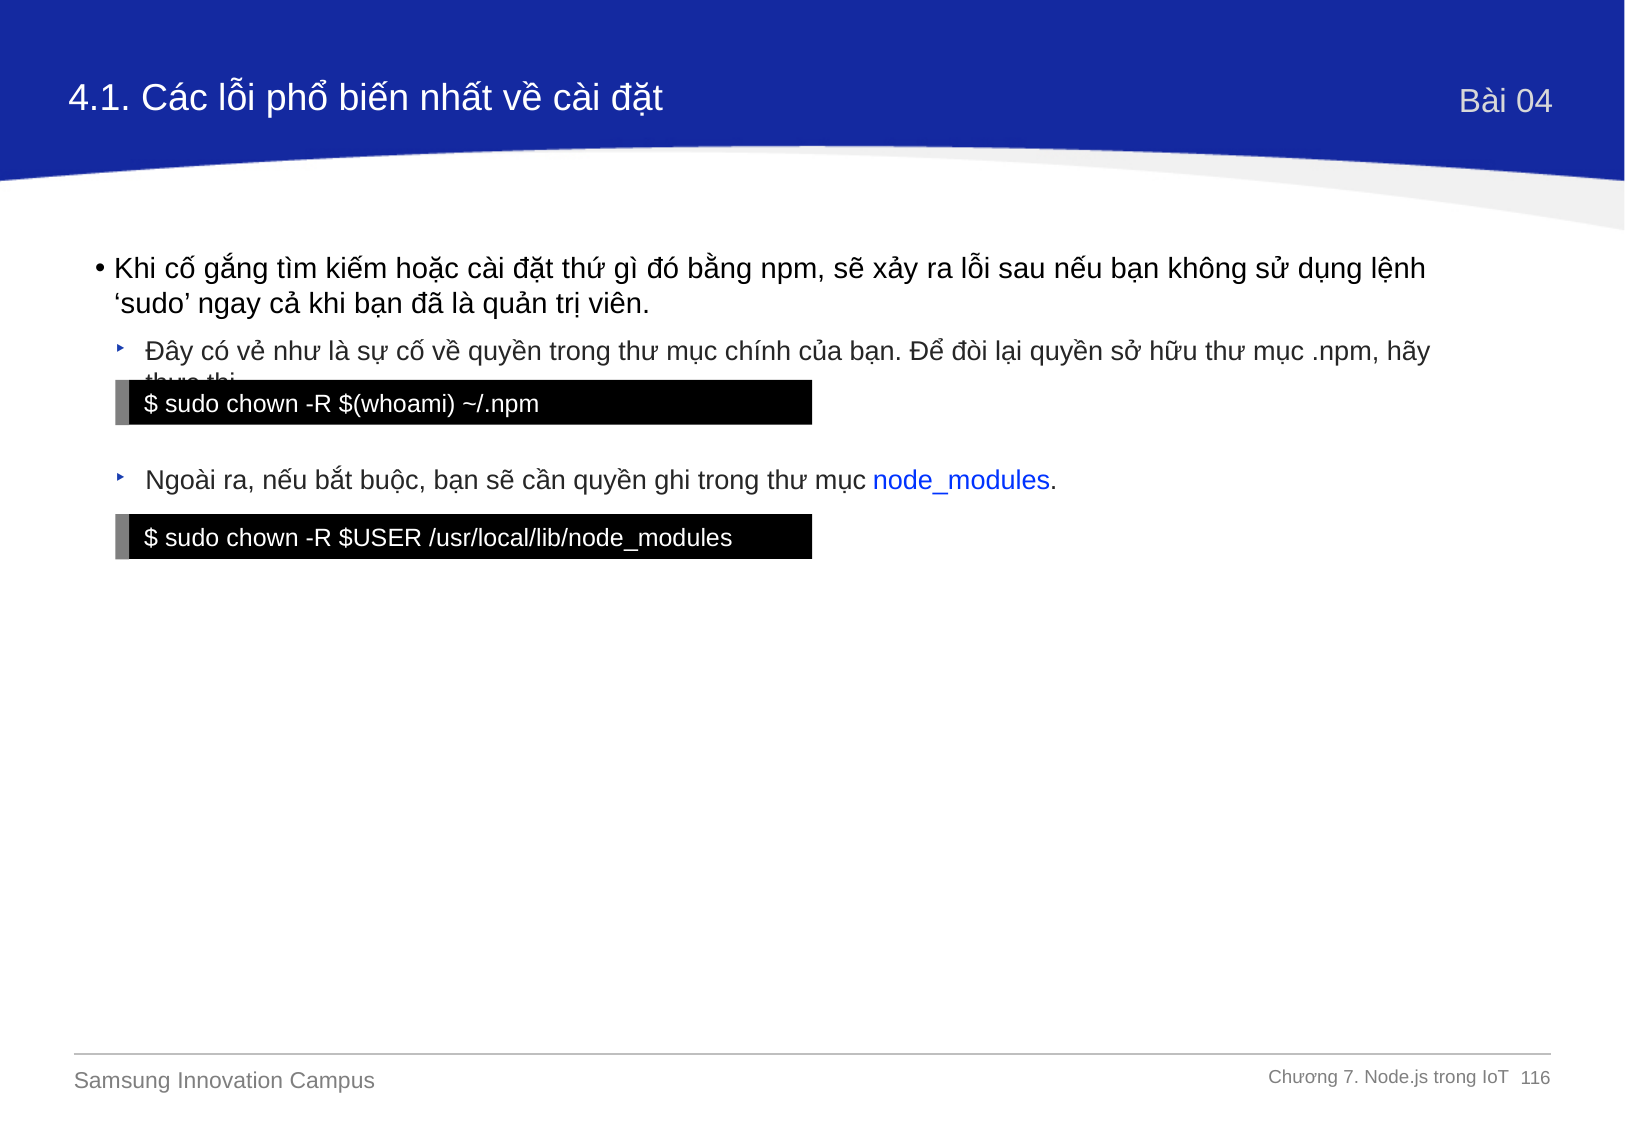

4.1. Các lỗi phổ biến nhất về cài đặt
Bài 04
Khi cố gắng tìm kiếm hoặc cài đặt thứ gì đó bằng npm, sẽ xảy ra lỗi sau nếu bạn không sử dụng lệnh ‘sudo’ ngay cả khi bạn đã là quản trị viên.
Đây có vẻ như là sự cố về quyền trong thư mục chính của bạn. Để đòi lại quyền sở hữu thư mục .npm, hãy thực thi.
$ sudo chown -R $(whoami) ~/.npm

Ngoài ra, nếu bắt buộc, bạn sẽ cần quyền ghi trong thư mục node_modules.
$ sudo chown -R $USER /usr/local/lib/node_modules